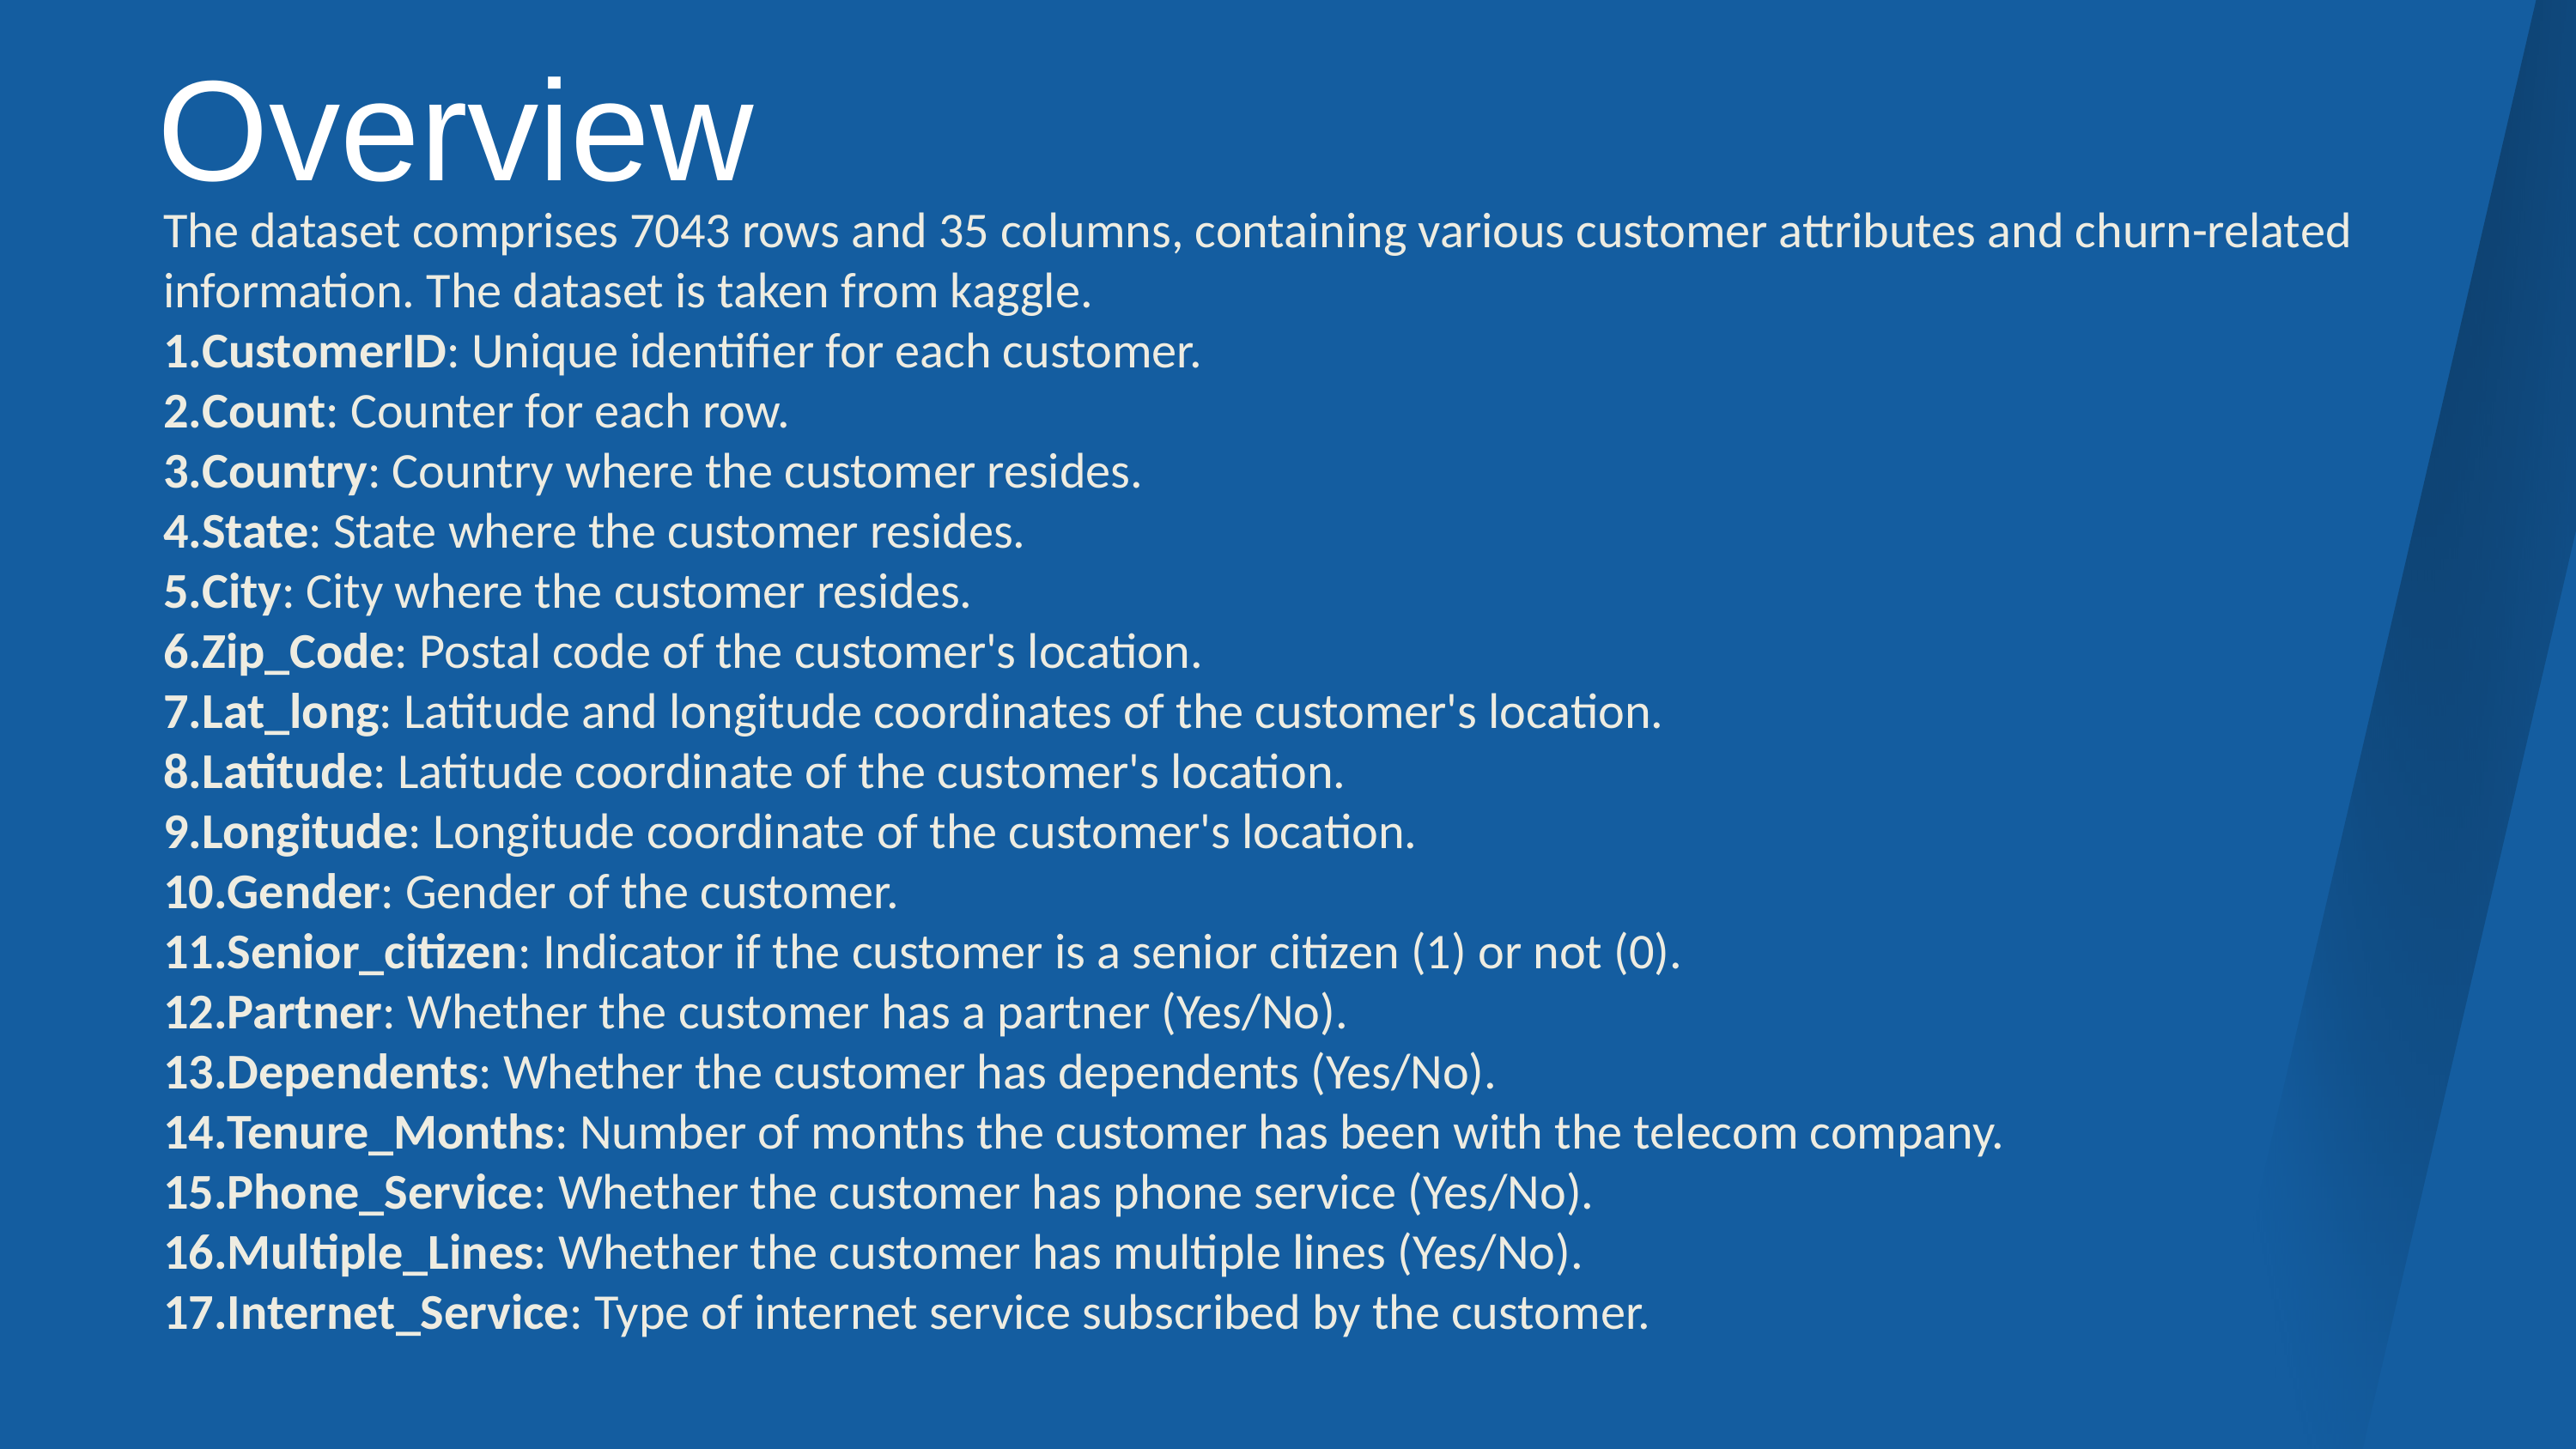

Overview
The dataset comprises 7043 rows and 35 columns, containing various customer attributes and churn-related information. The dataset is taken from kaggle.
CustomerID: Unique identifier for each customer.
Count: Counter for each row.
Country: Country where the customer resides.
State: State where the customer resides.
City: City where the customer resides.
Zip_Code: Postal code of the customer's location.
Lat_long: Latitude and longitude coordinates of the customer's location.
Latitude: Latitude coordinate of the customer's location.
Longitude: Longitude coordinate of the customer's location.
Gender: Gender of the customer.
Senior_citizen: Indicator if the customer is a senior citizen (1) or not (0).
Partner: Whether the customer has a partner (Yes/No).
Dependents: Whether the customer has dependents (Yes/No).
Tenure_Months: Number of months the customer has been with the telecom company.
Phone_Service: Whether the customer has phone service (Yes/No).
Multiple_Lines: Whether the customer has multiple lines (Yes/No).
Internet_Service: Type of internet service subscribed by the customer.